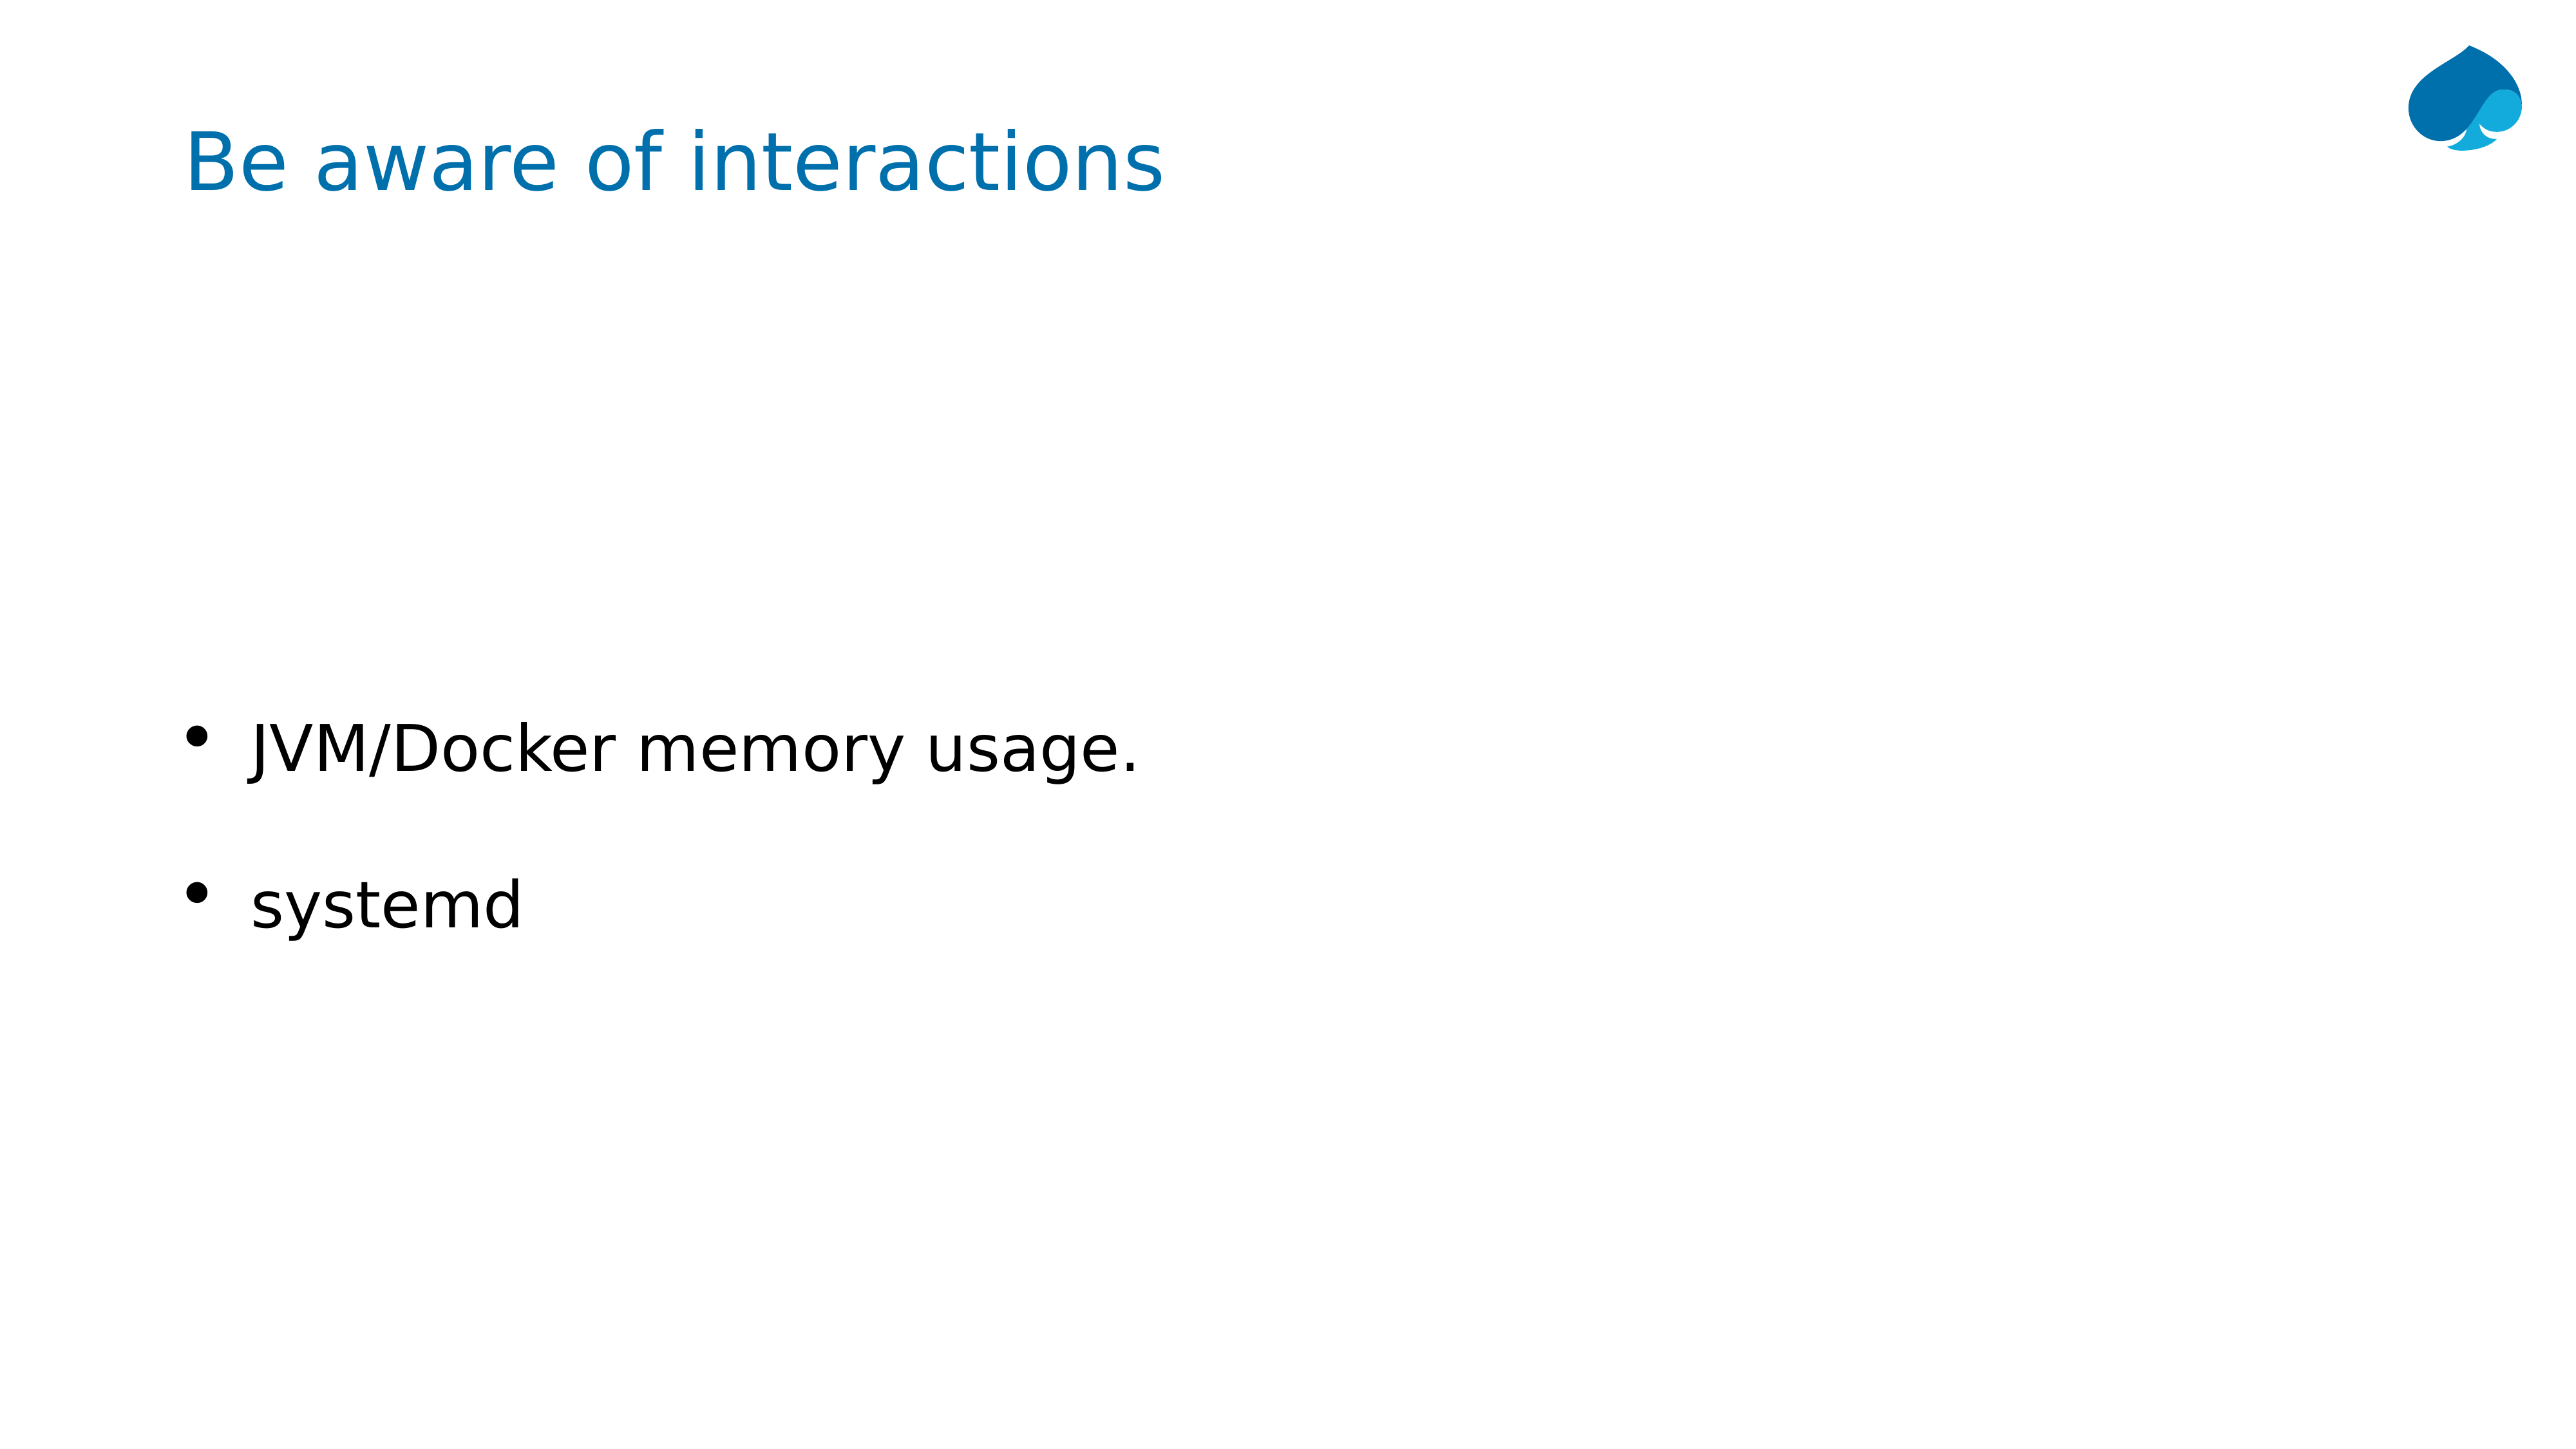

# Be aware of interactions

JVM/Docker memory usage.
systemd